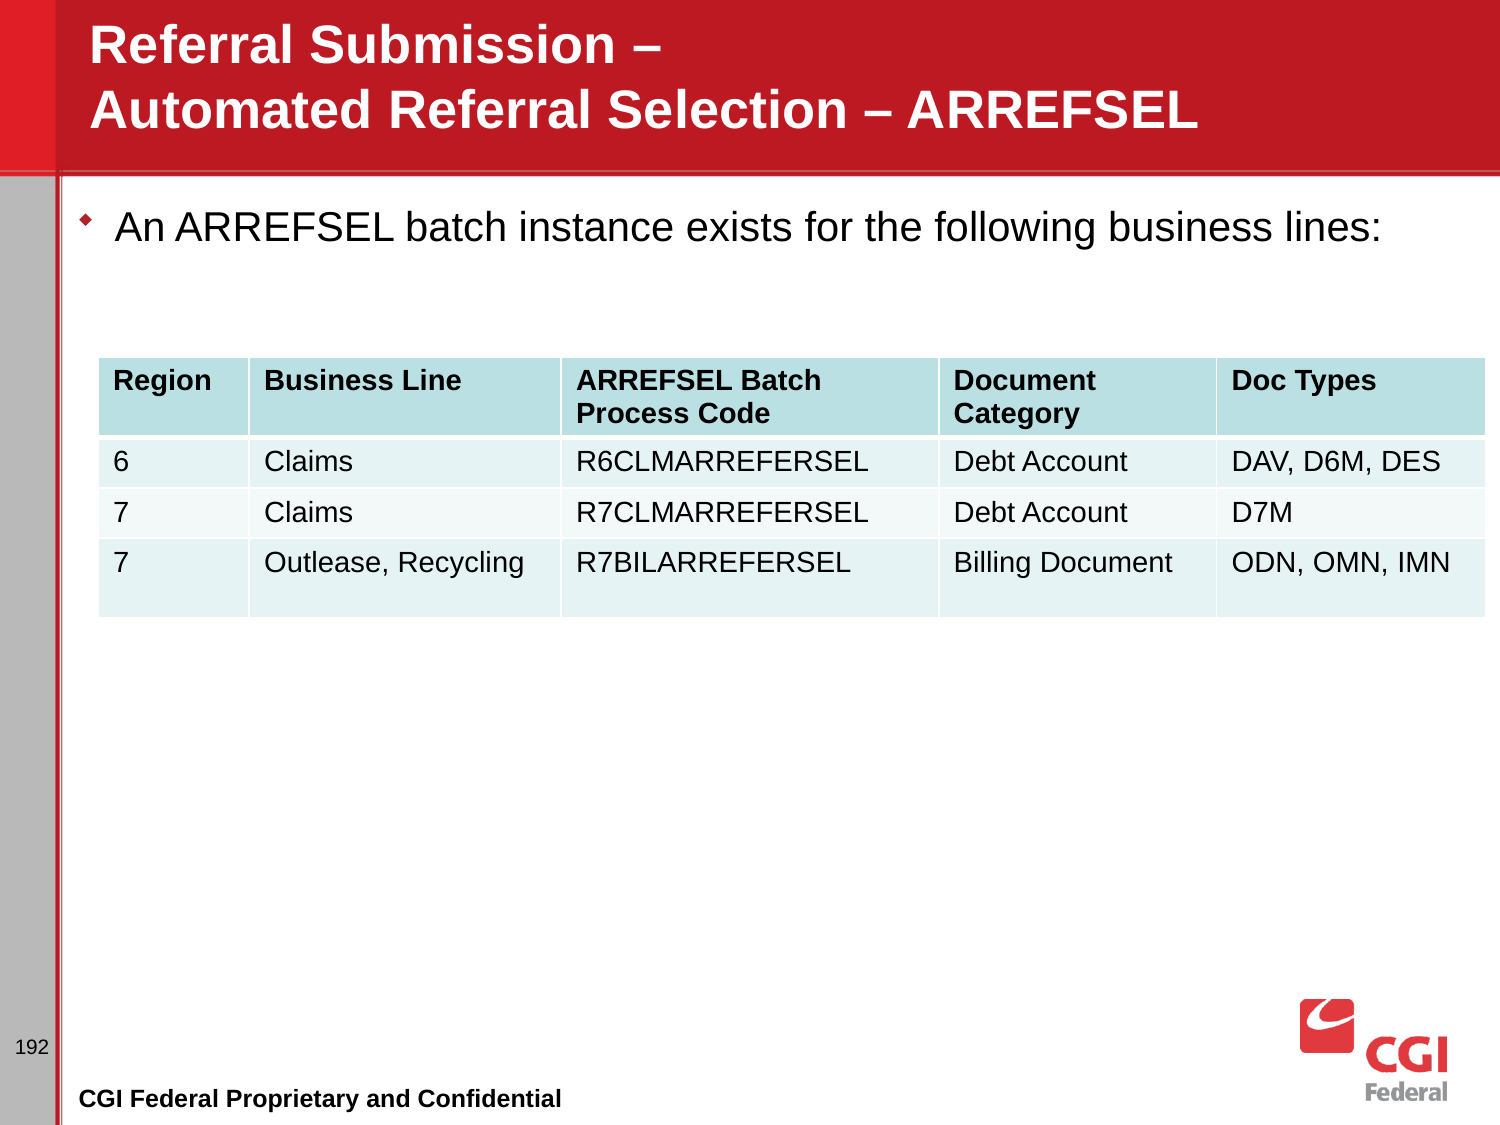

# Referral Submission – Automated Referral Selection – ARREFSEL
An ARREFSEL batch instance exists for the following business lines:

| Region | Business Line | ARREFSEL Batch Process Code | Document Category | Doc Types |
| --- | --- | --- | --- | --- |
| 6 | Claims | R6CLMARREFERSEL | Debt Account | DAV, D6M, DES |
| 7 | Claims | R7CLMARREFERSEL | Debt Account | D7M |
| 7 | Outlease, Recycling | R7BILARREFERSEL | Billing Document | ODN, OMN, IMN |
192
CGI Federal Proprietary and Confidential